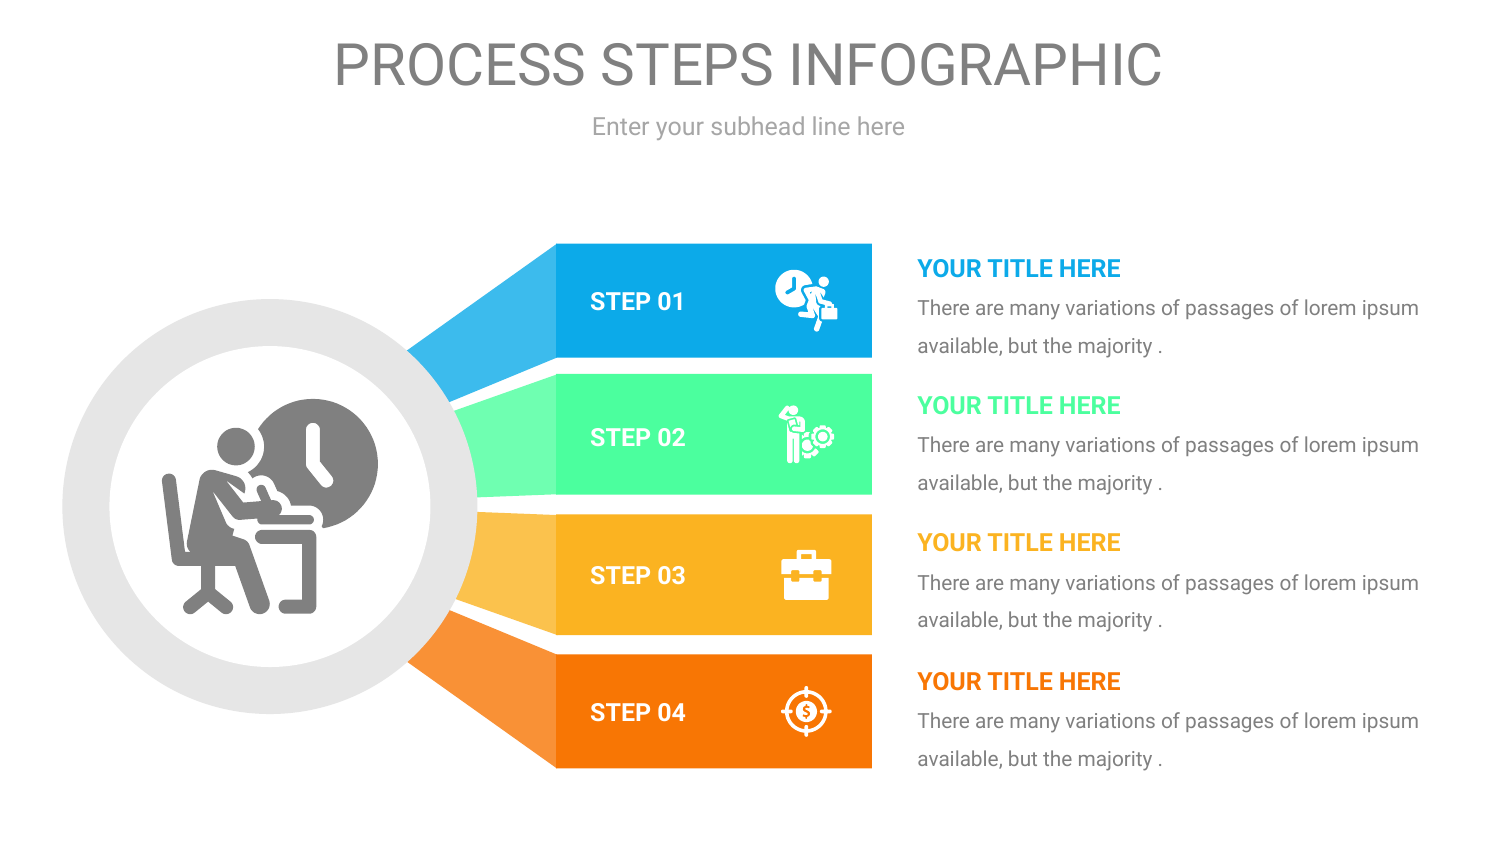

# PROCESS STEPS INFOGRAPHIC
Enter your subhead line here
YOUR TITLE HERE
There are many variations of passages of lorem ipsum available, but the majority .

STEP 01

YOUR TITLE HERE
There are many variations of passages of lorem ipsum available, but the majority .

STEP 02

YOUR TITLE HERE
There are many variations of passages of lorem ipsum available, but the majority .

STEP 03

YOUR TITLE HERE
There are many variations of passages of lorem ipsum available, but the majority .

STEP 04